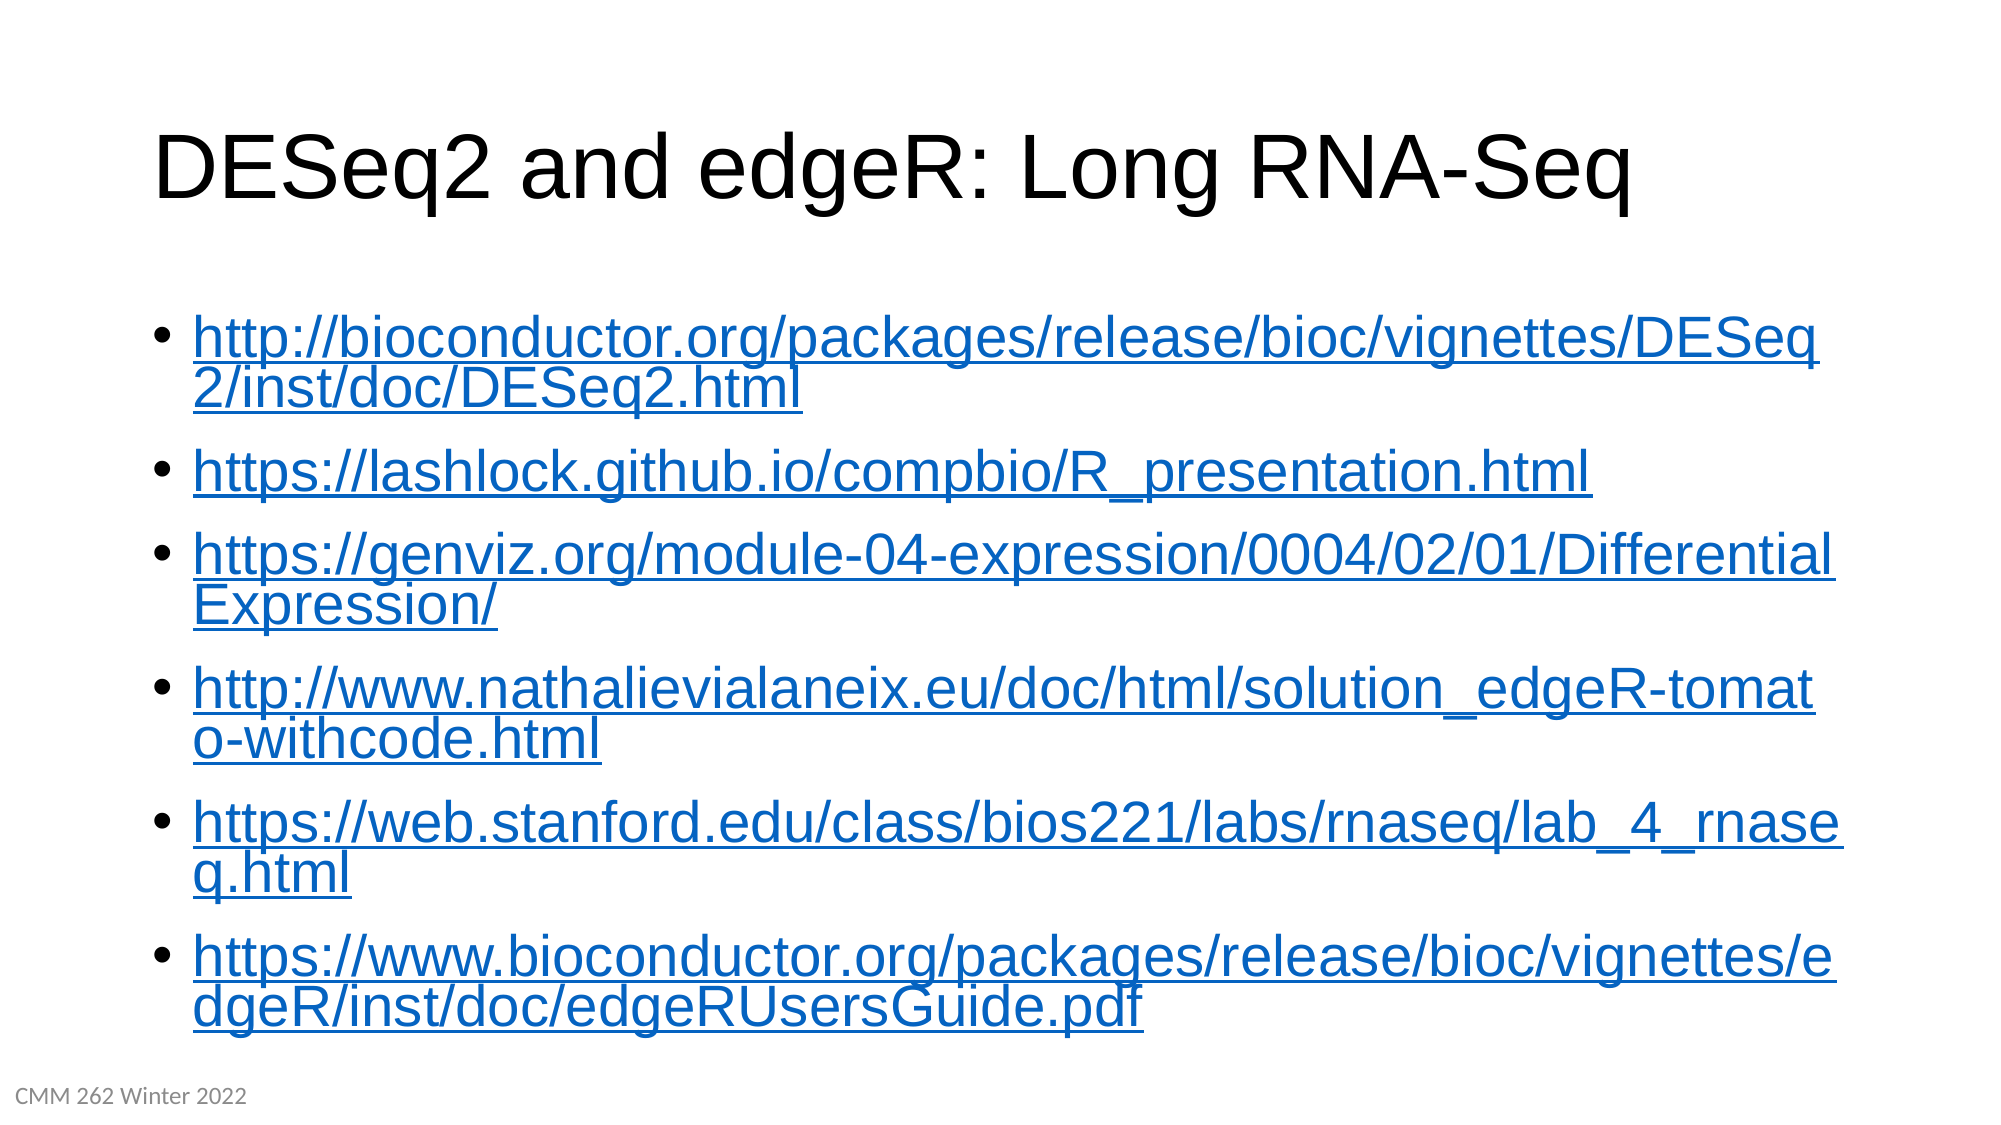

# DESeq2 and edgeR: Long RNA-Seq
http://bioconductor.org/packages/release/bioc/vignettes/DESeq2/inst/doc/DESeq2.html
https://lashlock.github.io/compbio/R_presentation.html
https://genviz.org/module-04-expression/0004/02/01/DifferentialExpression/
http://www.nathalievialaneix.eu/doc/html/solution_edgeR-tomato-withcode.html
https://web.stanford.edu/class/bios221/labs/rnaseq/lab_4_rnaseq.html
https://www.bioconductor.org/packages/release/bioc/vignettes/edgeR/inst/doc/edgeRUsersGuide.pdf

CMM 262 Winter 2022